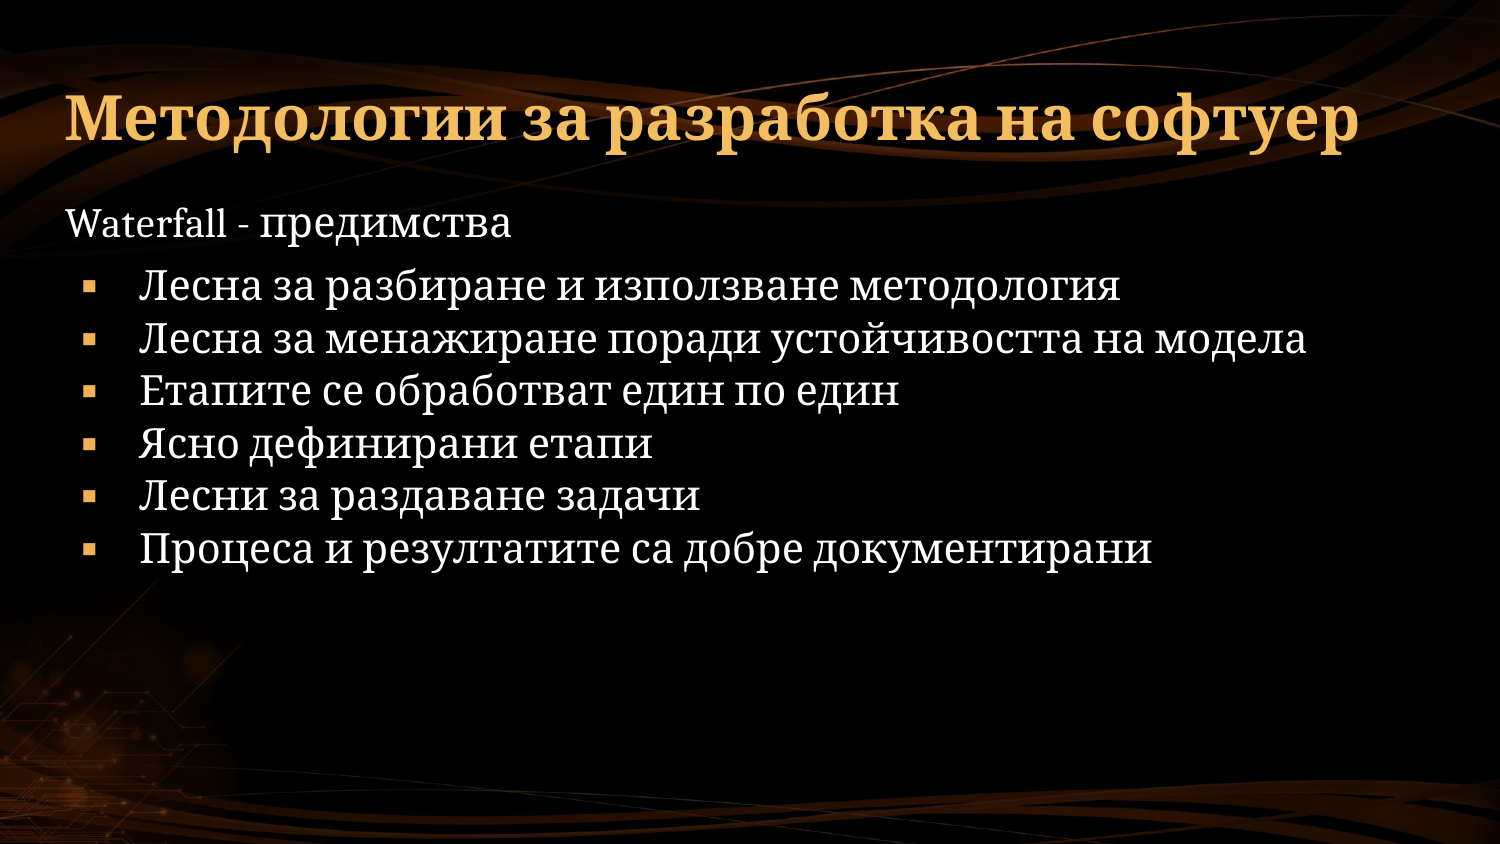

# Методологии за разработка на софтуер
Waterfall - предимства
Лесна за разбиране и използване методология
Лесна за менажиране поради устойчивостта на модела
Етапите се обработват един по един
Ясно дефинирани етапи
Лесни за раздаване задачи
Процеса и резултатите са добре документирани